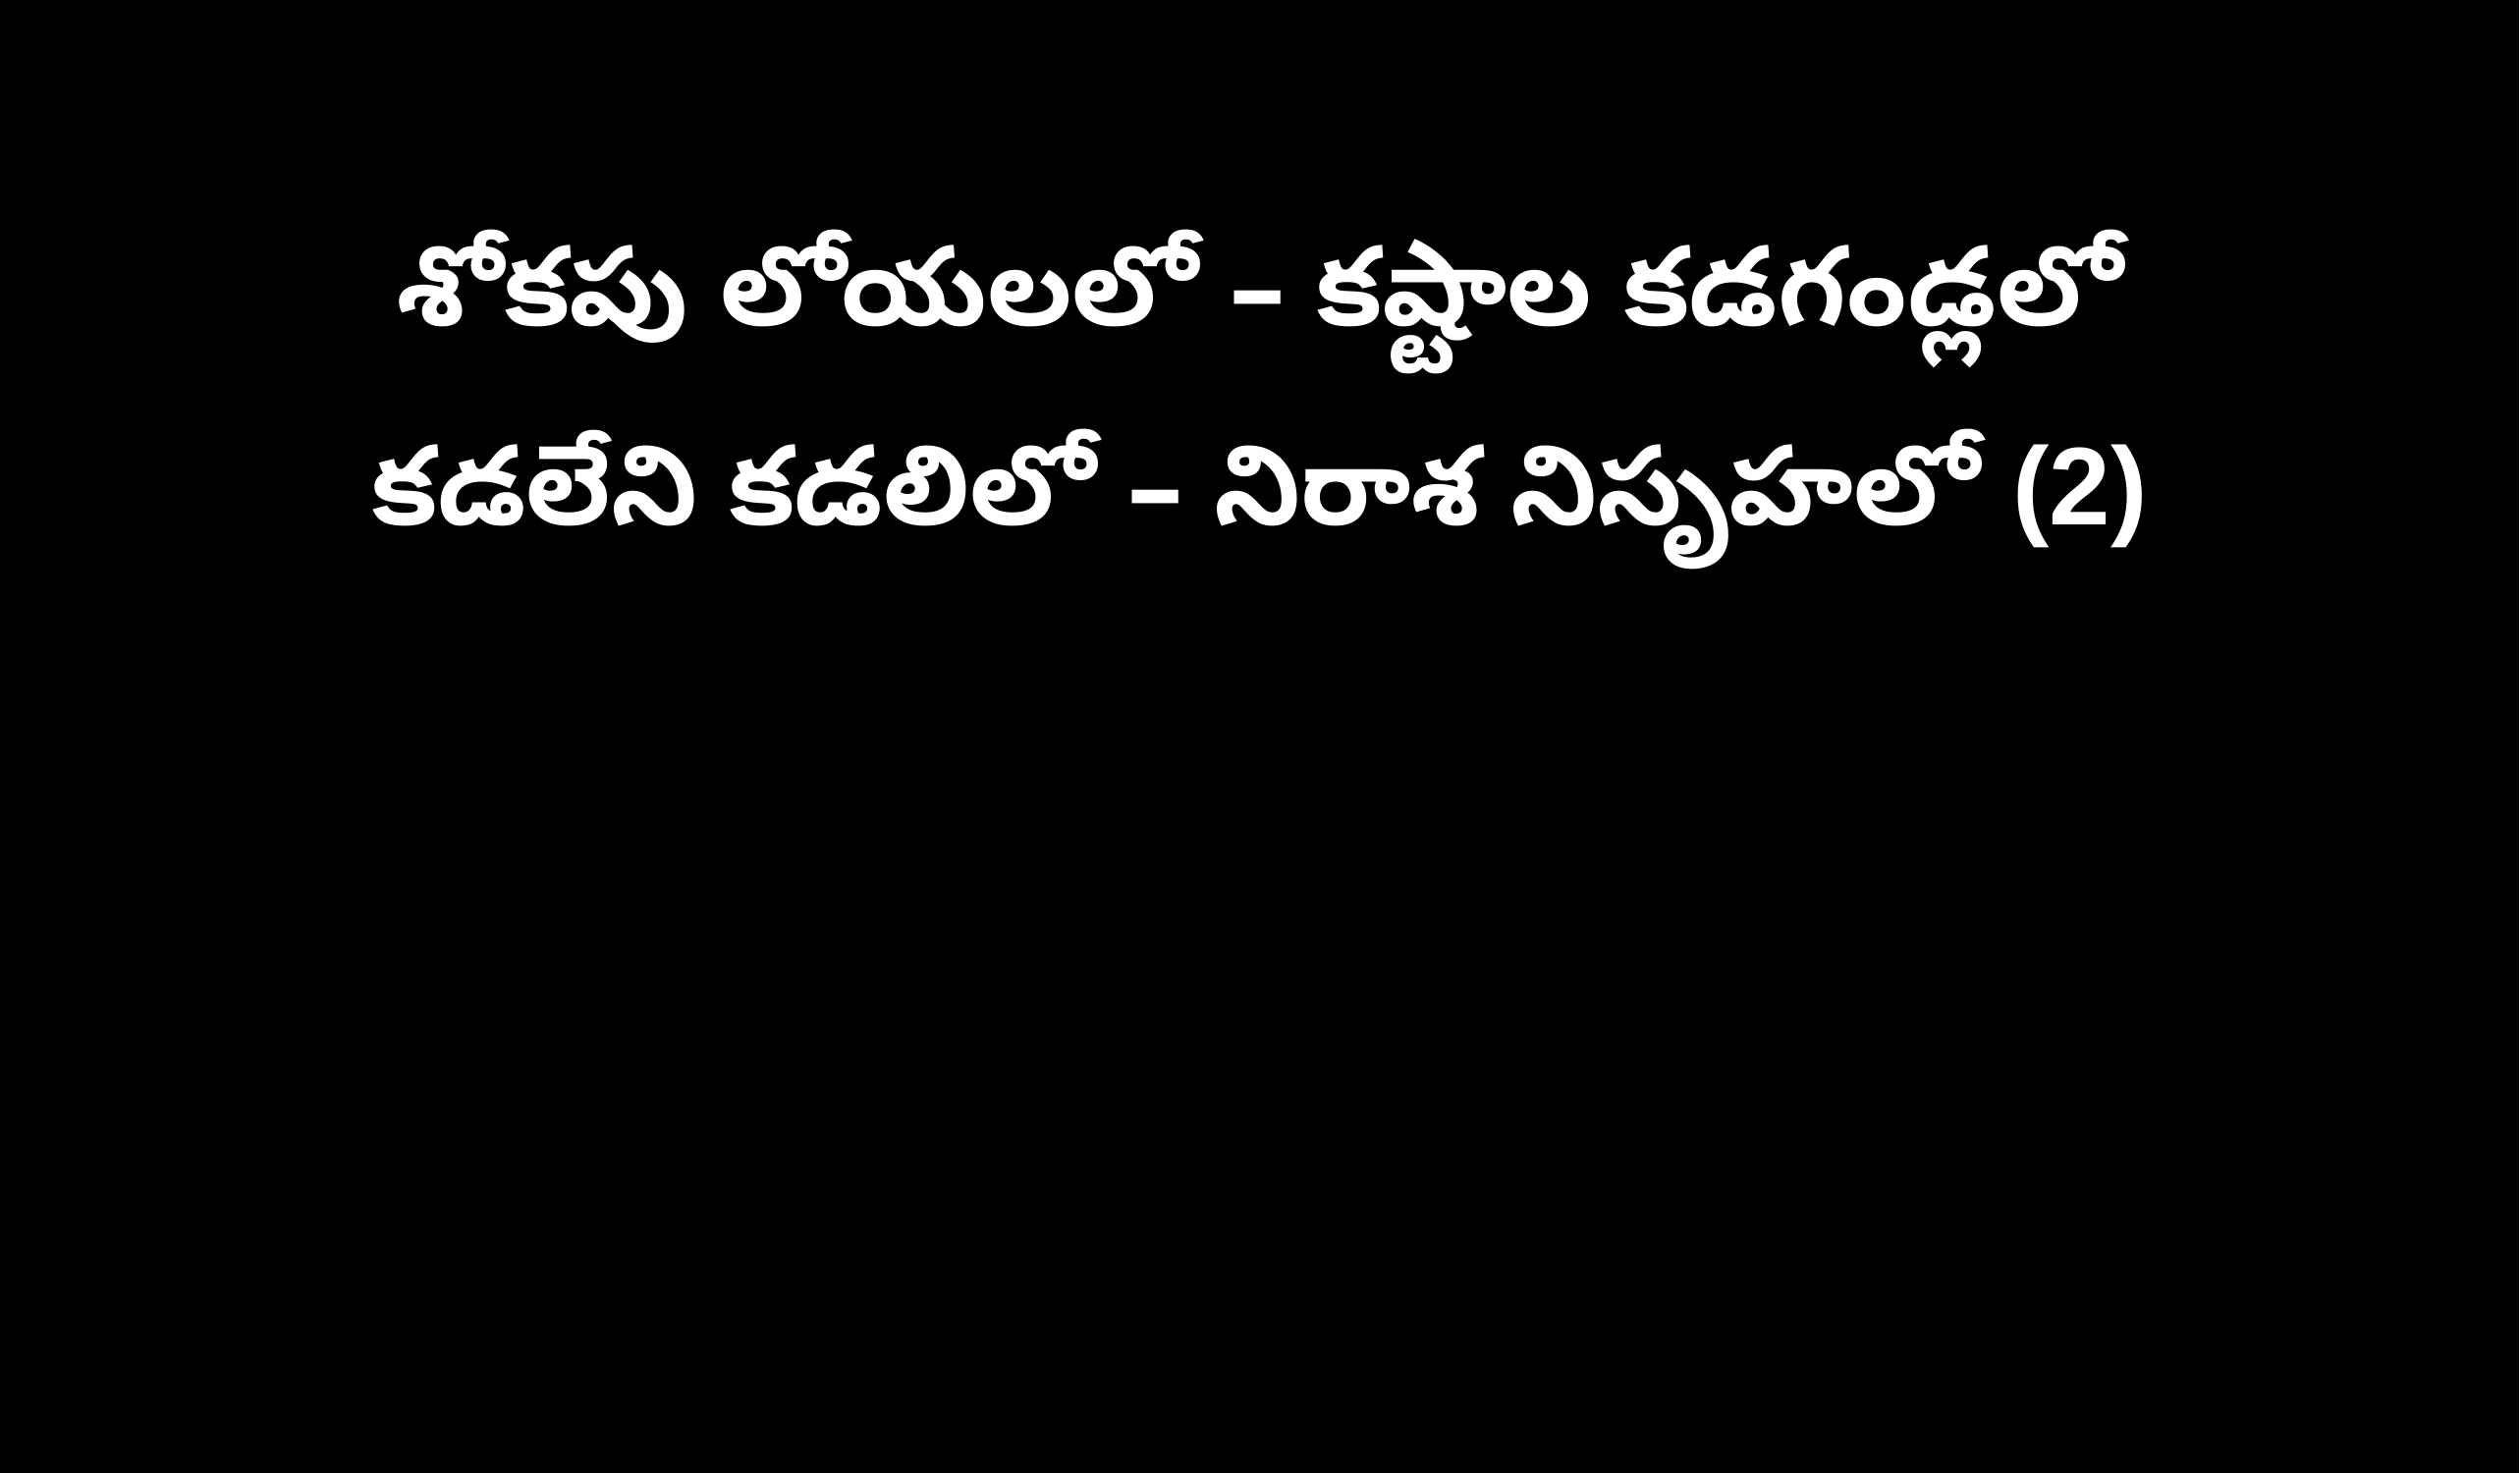

శోకపు లోయలలో – కష్టాల కడగండ్లలో
కడలేని కడలిలో – నిరాశ నిసృహలో (2)